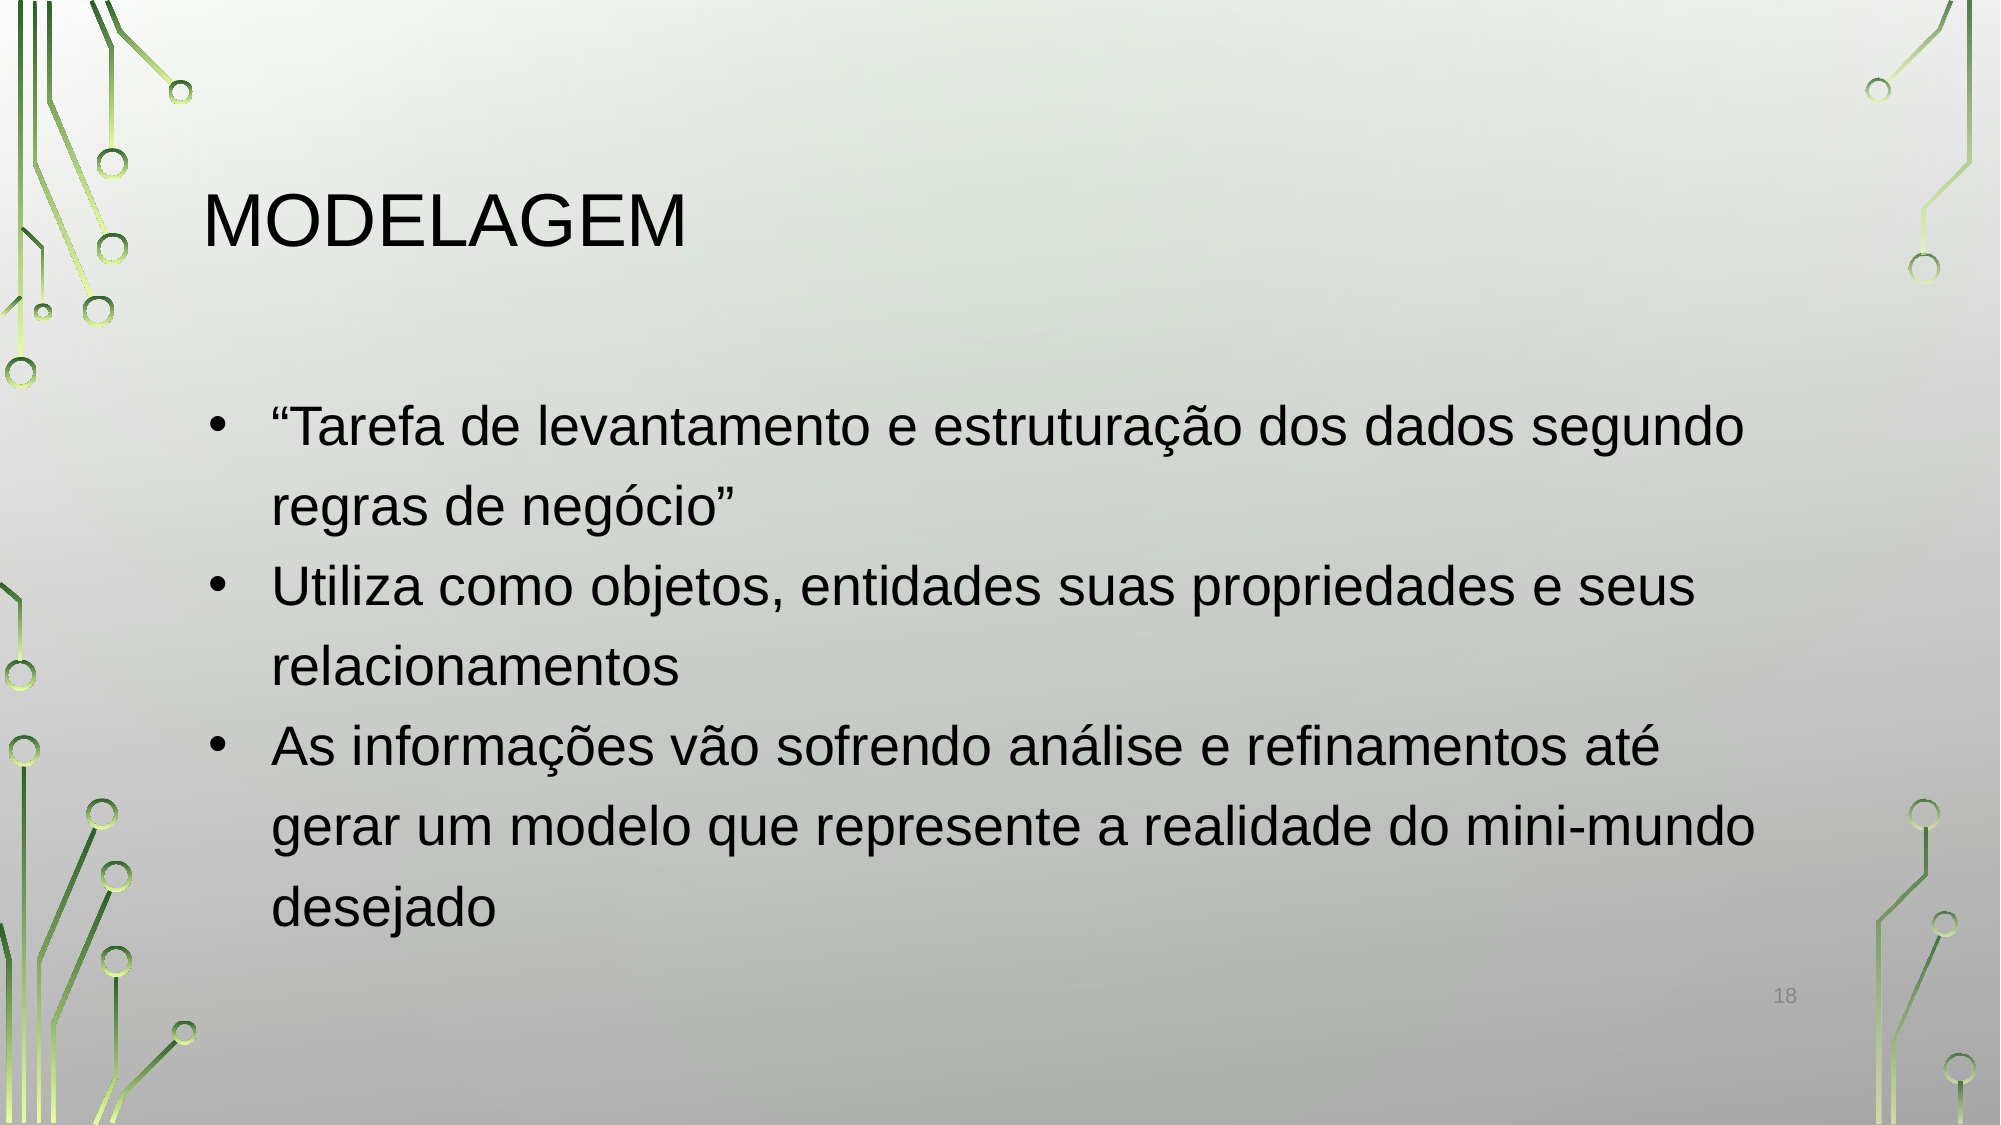

# MODELAGEM
“Tarefa de levantamento e estruturação dos dados segundo regras de negócio”
Utiliza como objetos, entidades suas propriedades e seus relacionamentos
As informações vão sofrendo análise e refinamentos até gerar um modelo que represente a realidade do mini-mundo desejado
18